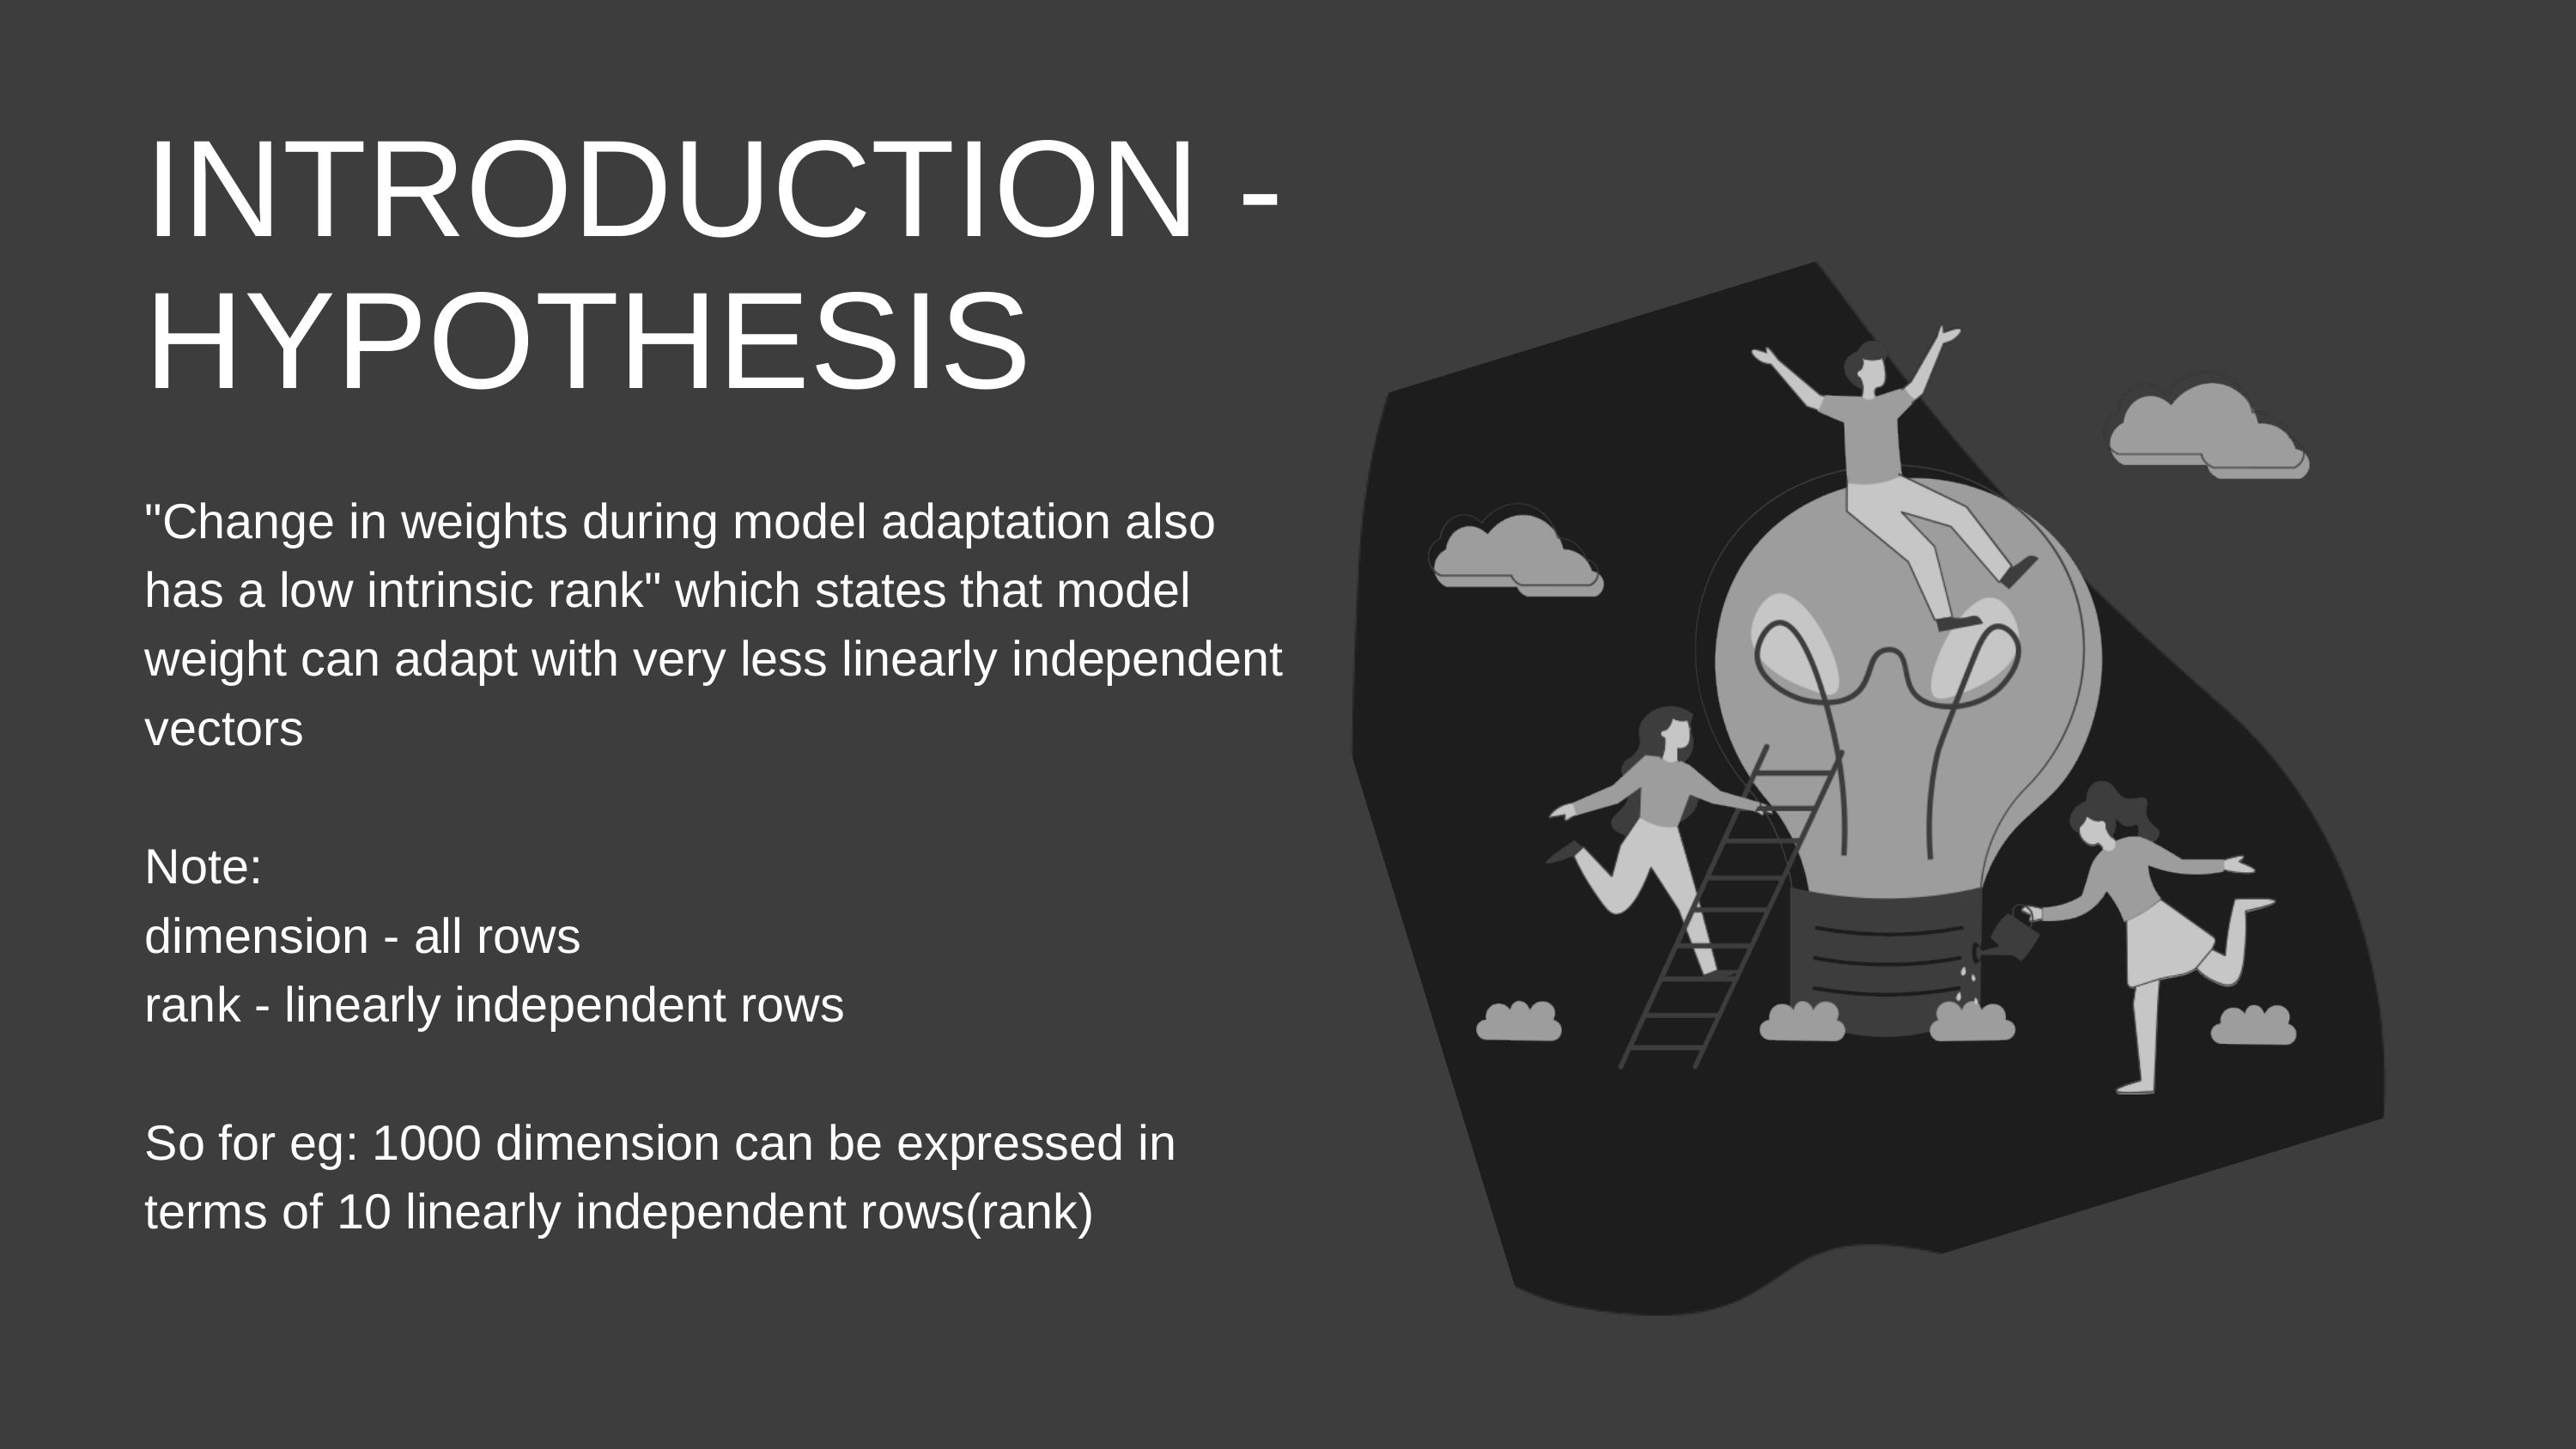

INTRODUCTION - HYPOTHESIS
"Change in weights during model adaptation also has a low intrinsic rank" which states that model weight can adapt with very less linearly independent vectors

Note:
dimension - all rows
rank - linearly independent rows

So for eg: 1000 dimension can be expressed in terms of 10 linearly independent rows(rank)